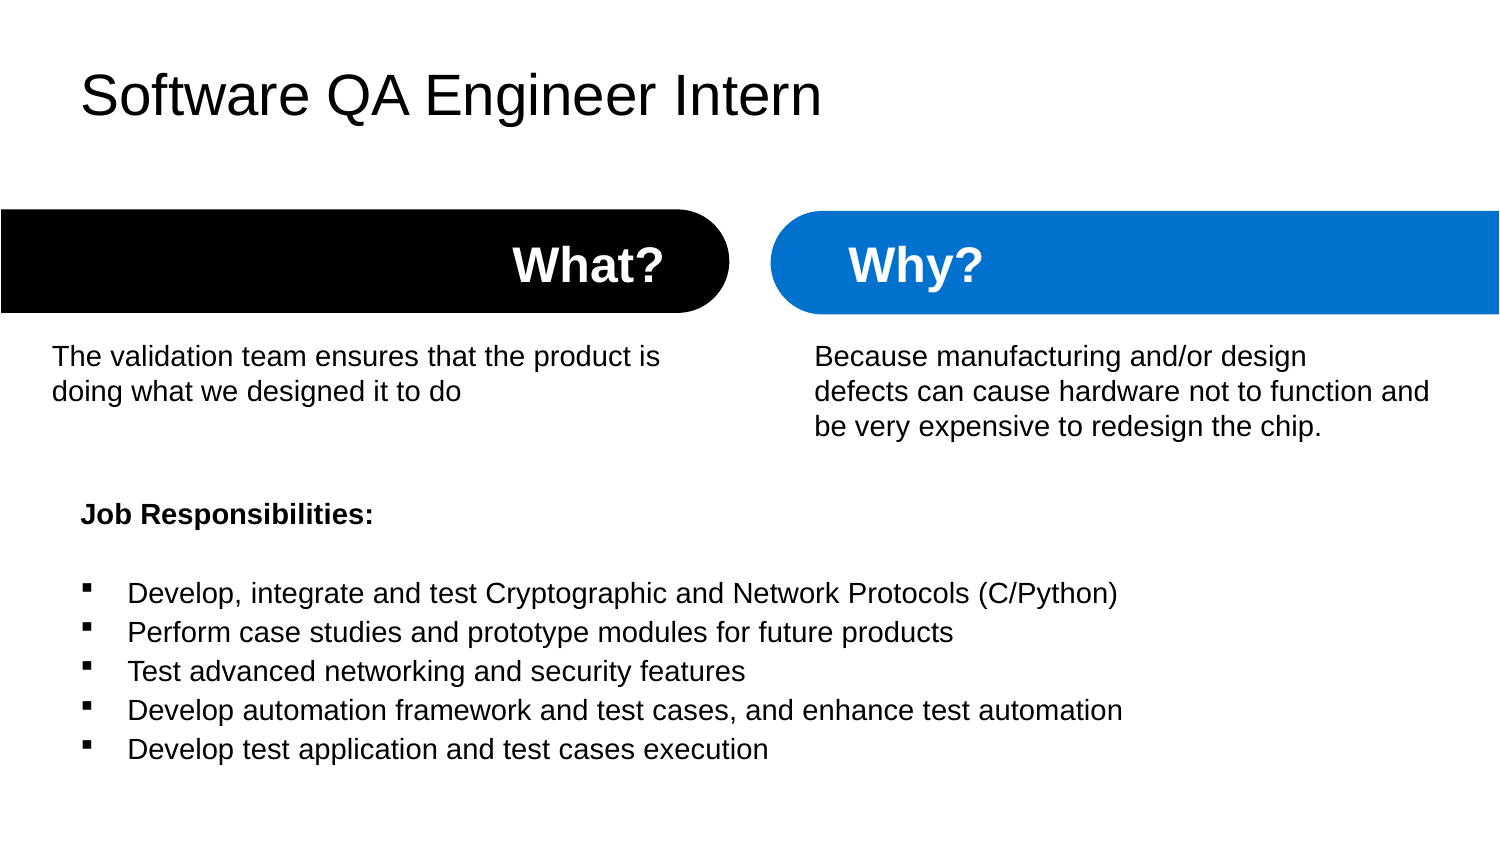

# Software QA Engineer Intern
What?
Why?
The validation team ensures that the product is doing what we designed it to do
Because manufacturing and/or design defects can cause hardware not to function and be very expensive to redesign the chip.​
Job Responsibilities:
Develop, integrate and test Cryptographic and Network Protocols (C/Python)
Perform case studies and prototype modules for future products
Test advanced networking and security features
Develop automation framework and test cases, and enhance test automation
Develop test application and test cases execution